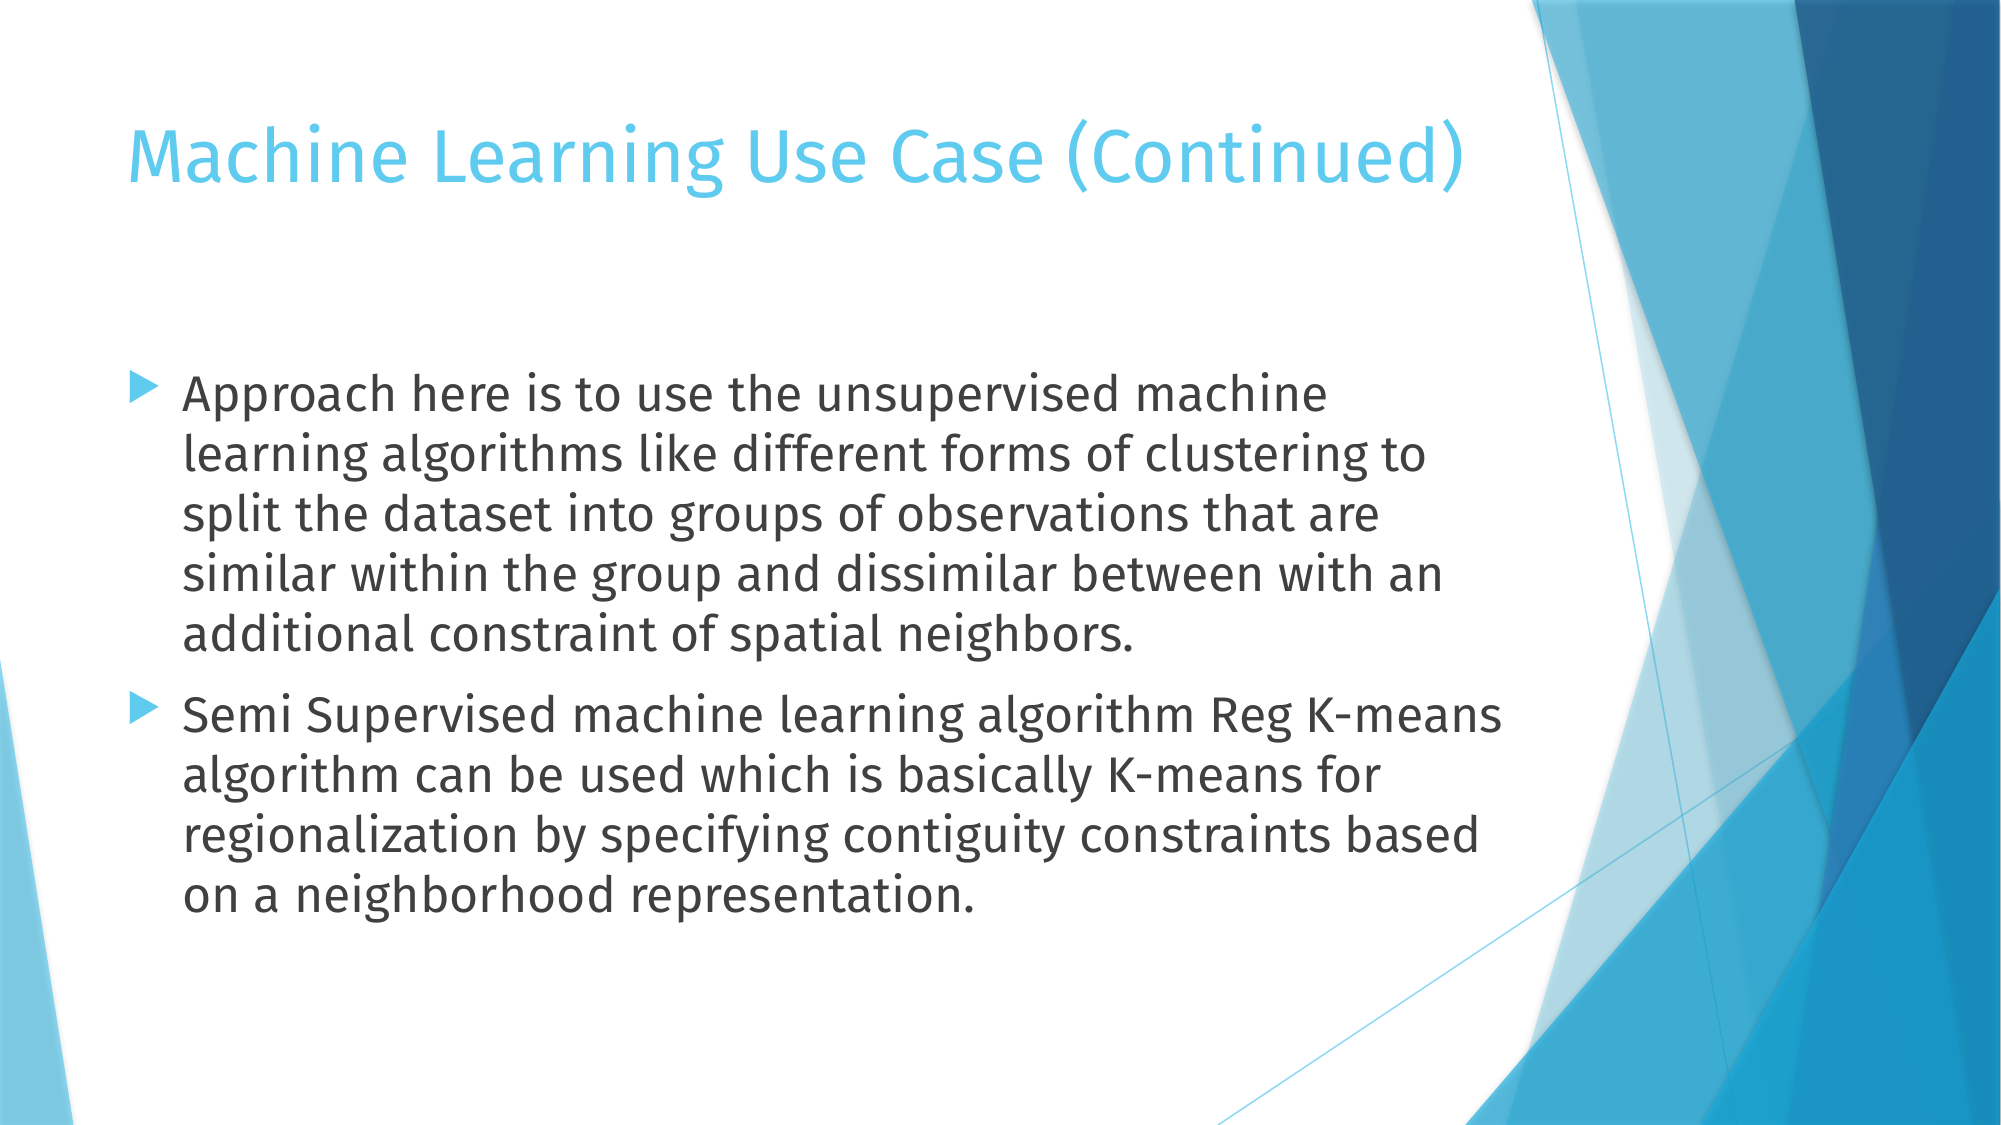

# Machine Learning Use Case (Continued)
Approach here is to use the unsupervised machine learning algorithms like different forms of clustering to split the dataset into groups of observations that are similar within the group and dissimilar between with an additional constraint of spatial neighbors.
Semi Supervised machine learning algorithm Reg K-means algorithm can be used which is basically K-means for regionalization by specifying contiguity constraints based on a neighborhood representation.